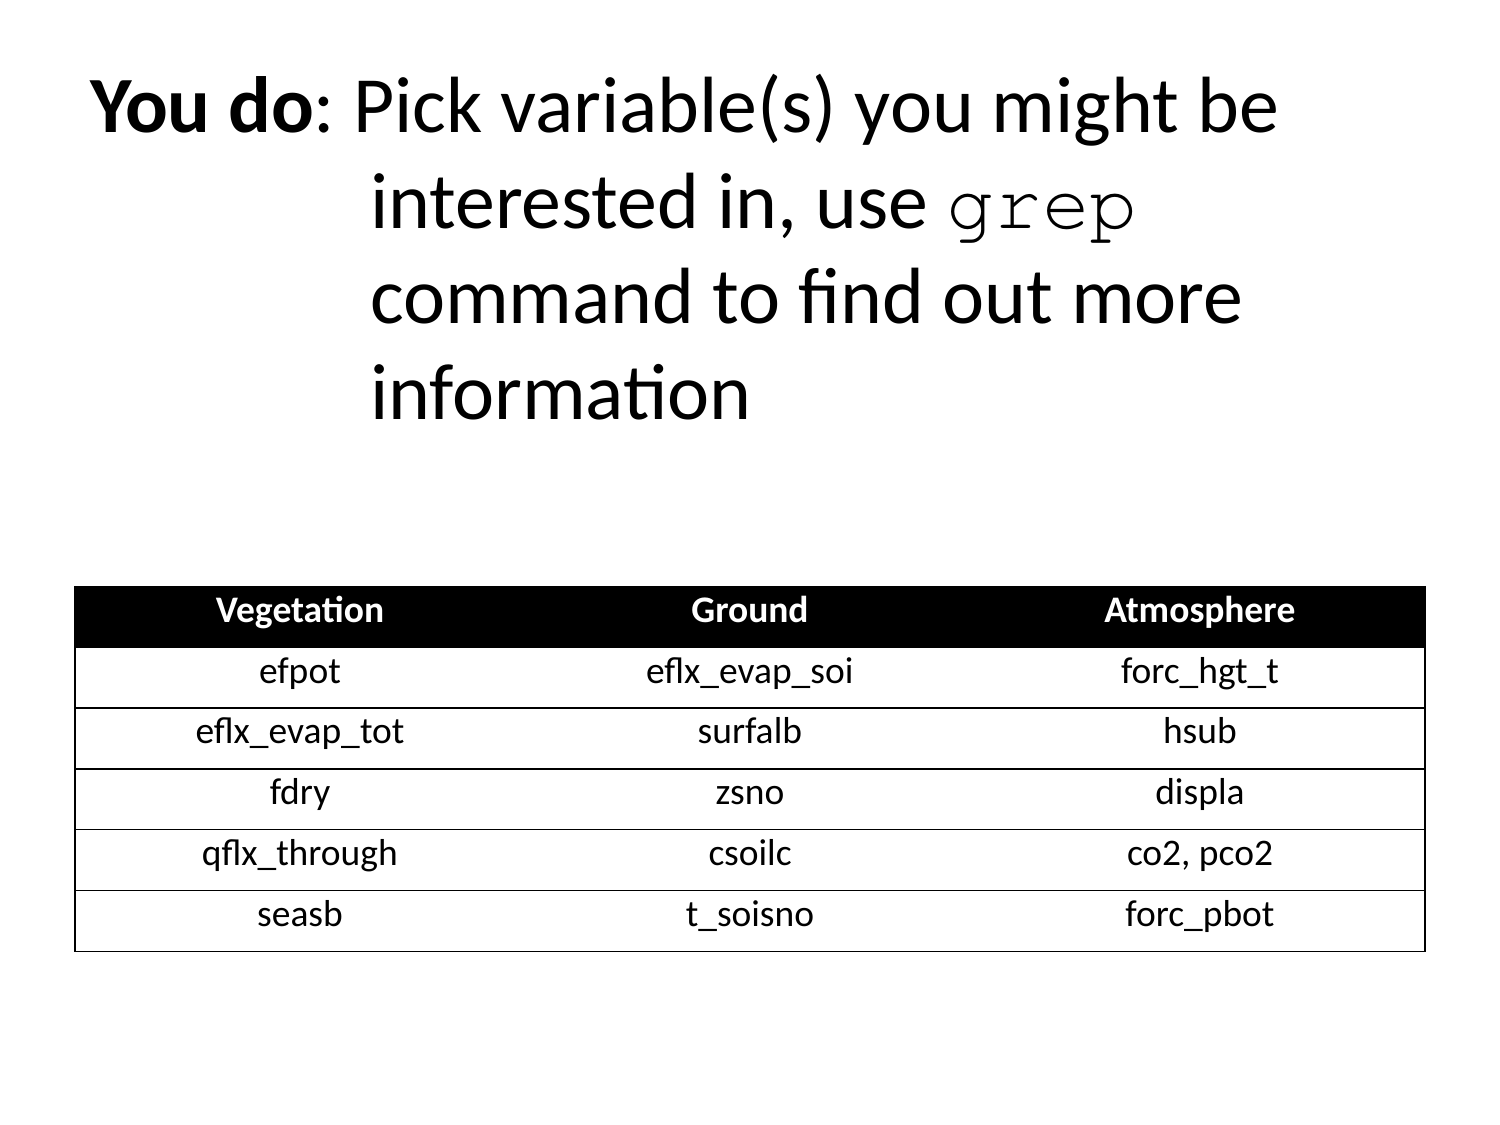

# You do: Pick variable(s) you might be    interested in, use grep command to find out more information
| Vegetation | Ground | Atmosphere |
| --- | --- | --- |
| efpot | eflx\_evap\_soi | forc\_hgt\_t |
| eflx\_evap\_tot | surfalb | hsub |
| fdry | zsno | displa |
| qflx\_through | csoilc | co2, pco2 |
| seasb | t\_soisno | forc\_pbot |